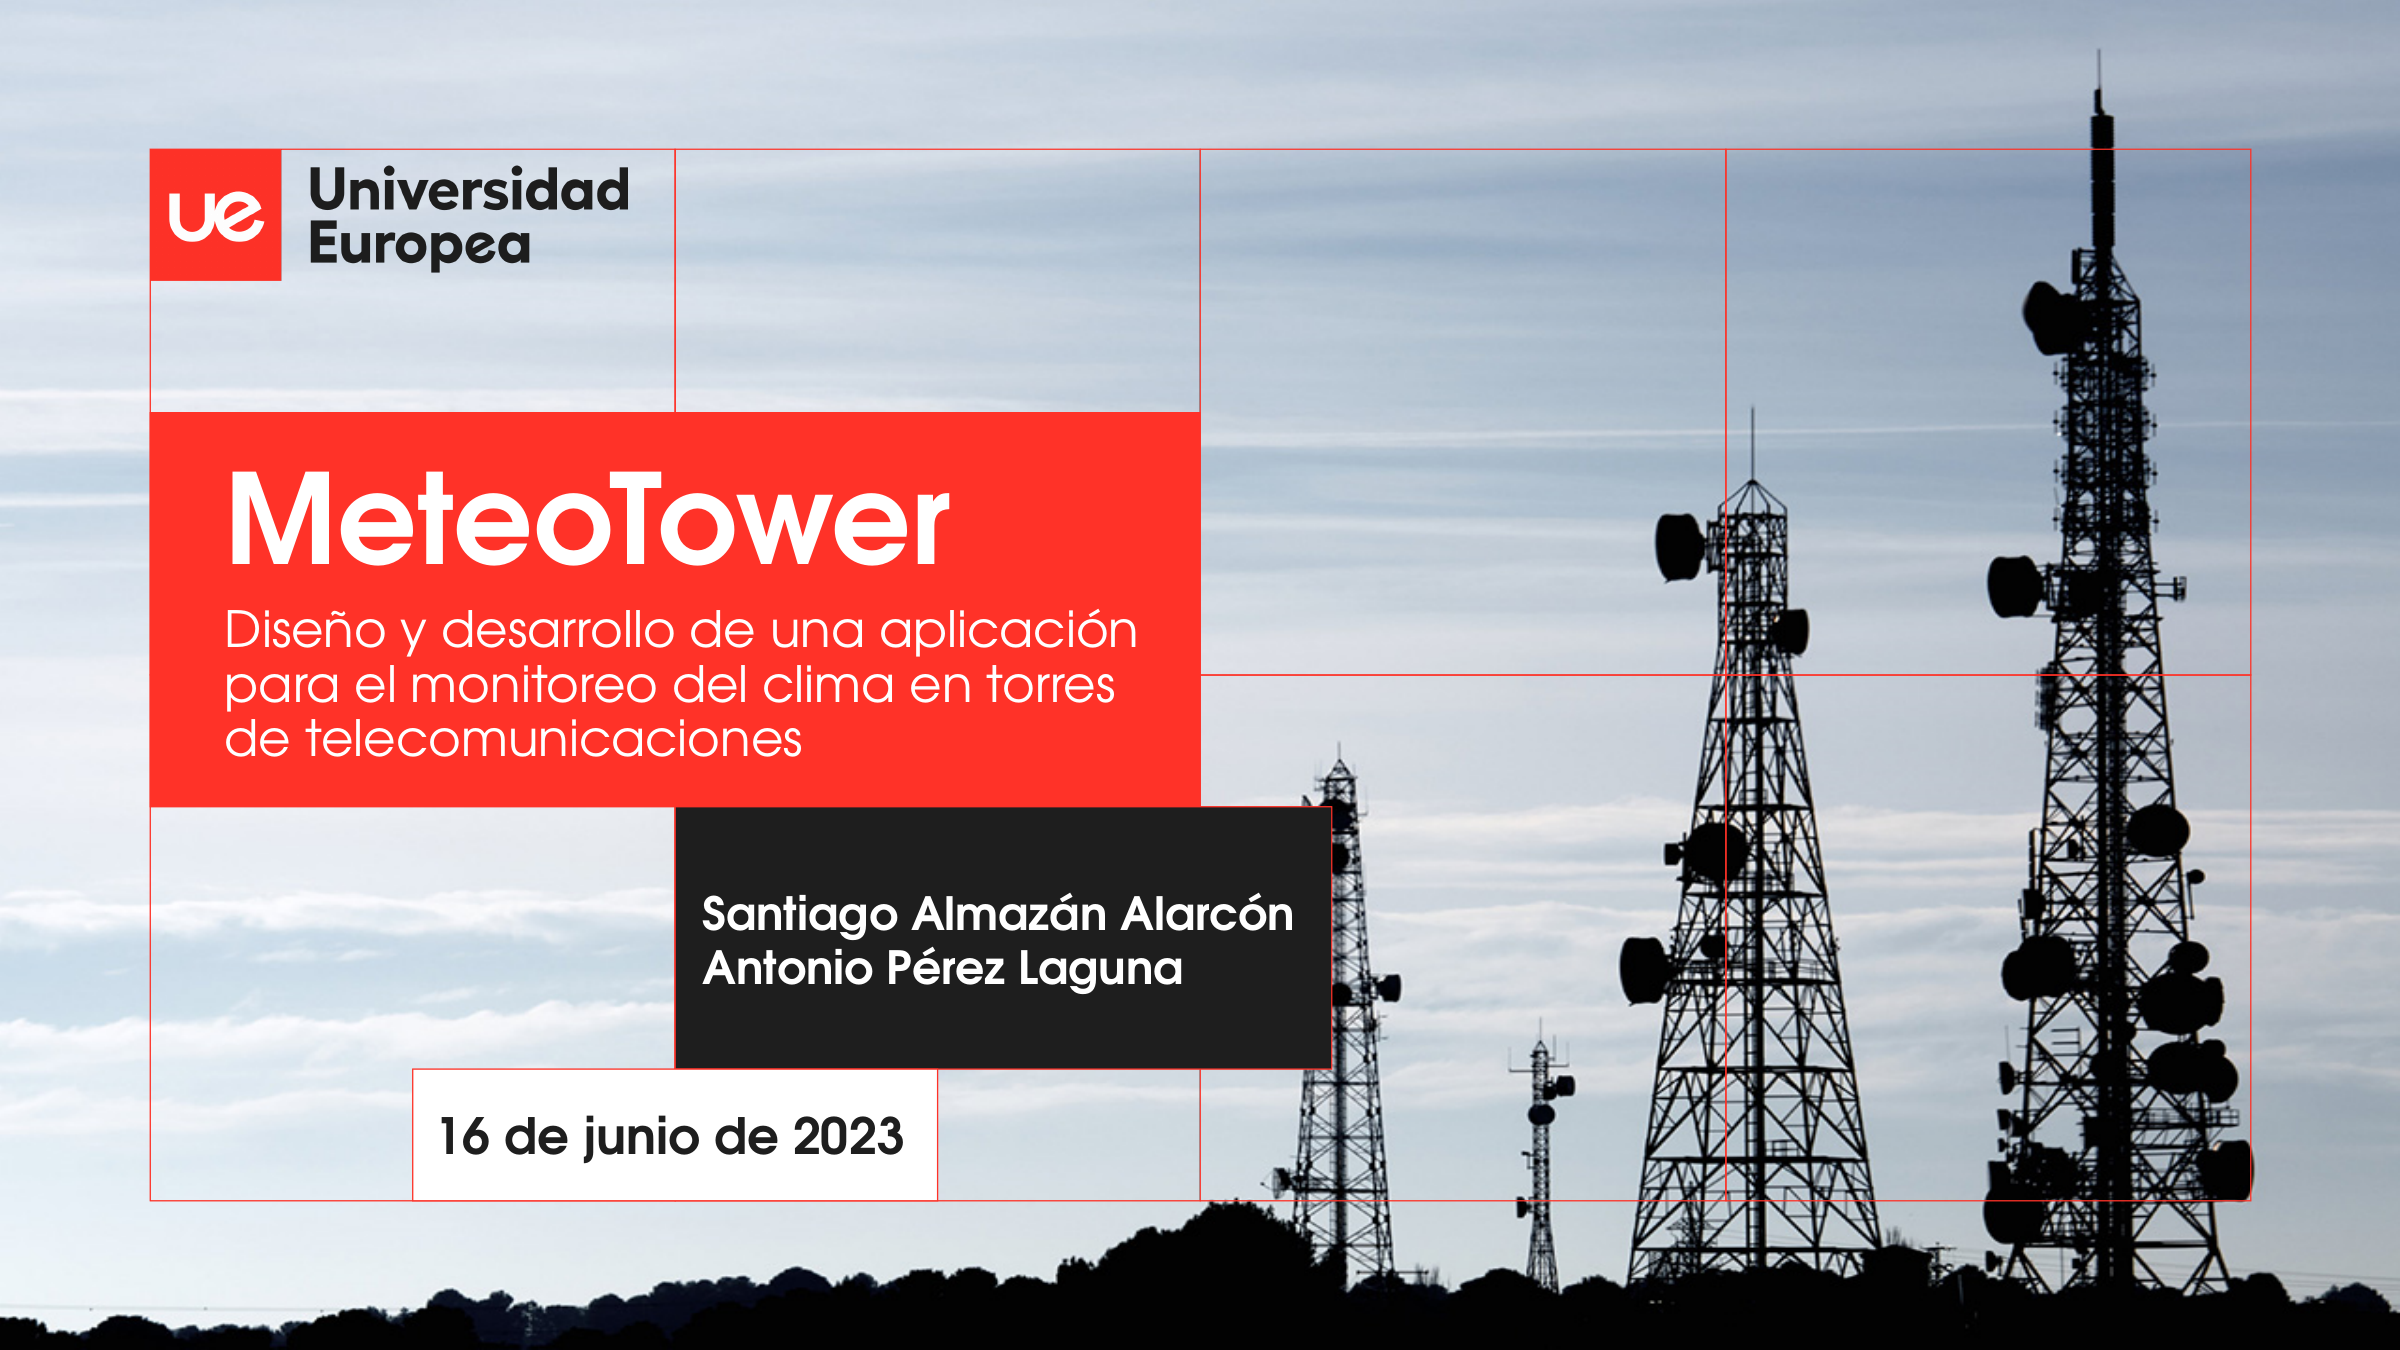

# MeteoTower
Diseño y desarrollo de una aplicación para el monitoreo del clima en torres de telecomunicaciones
Santiago Almazán Alarcón
Antonio Pérez Laguna
16 de junio de 2023